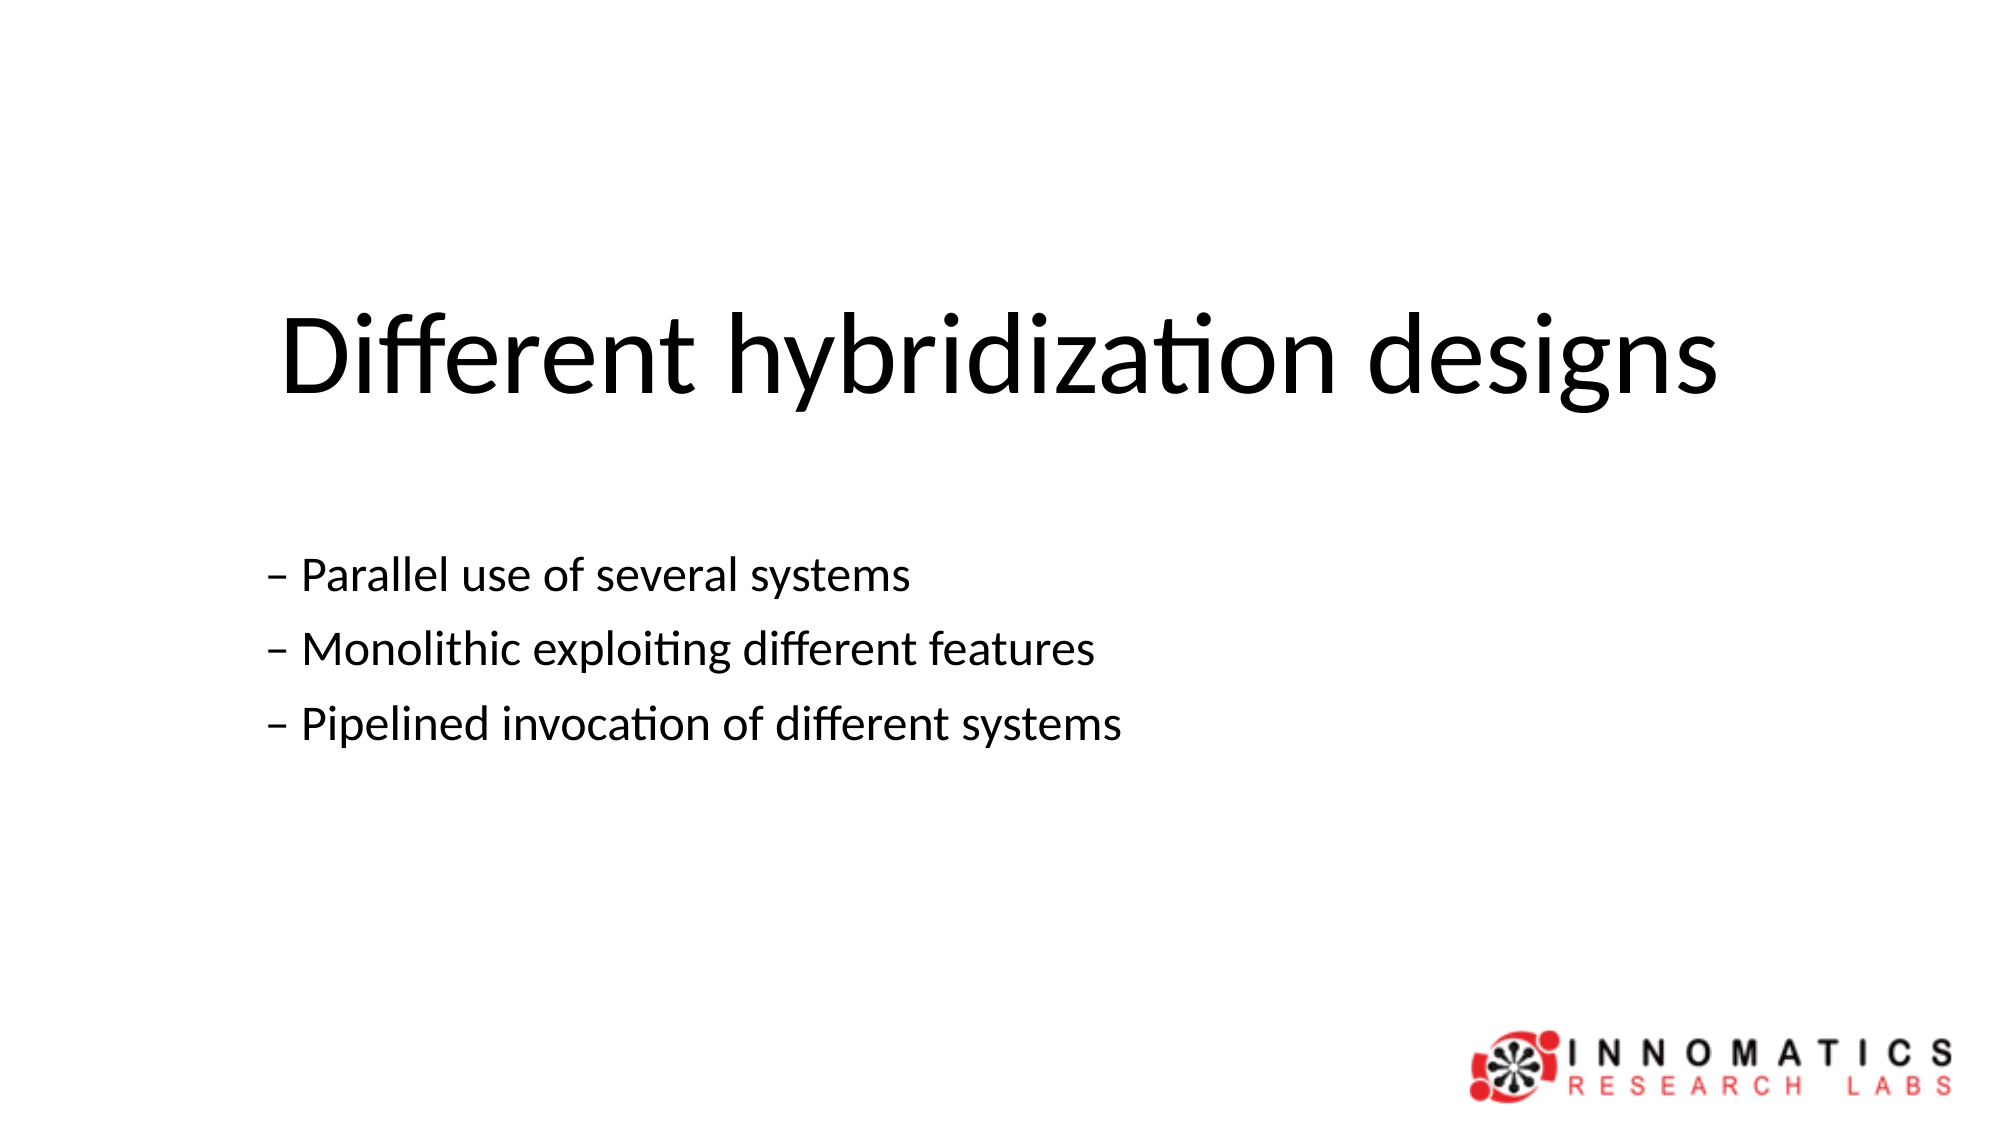

# Different hybridization designs
– Parallel use of several systems
– Monolithic exploiting different features
– Pipelined invocation of different systems